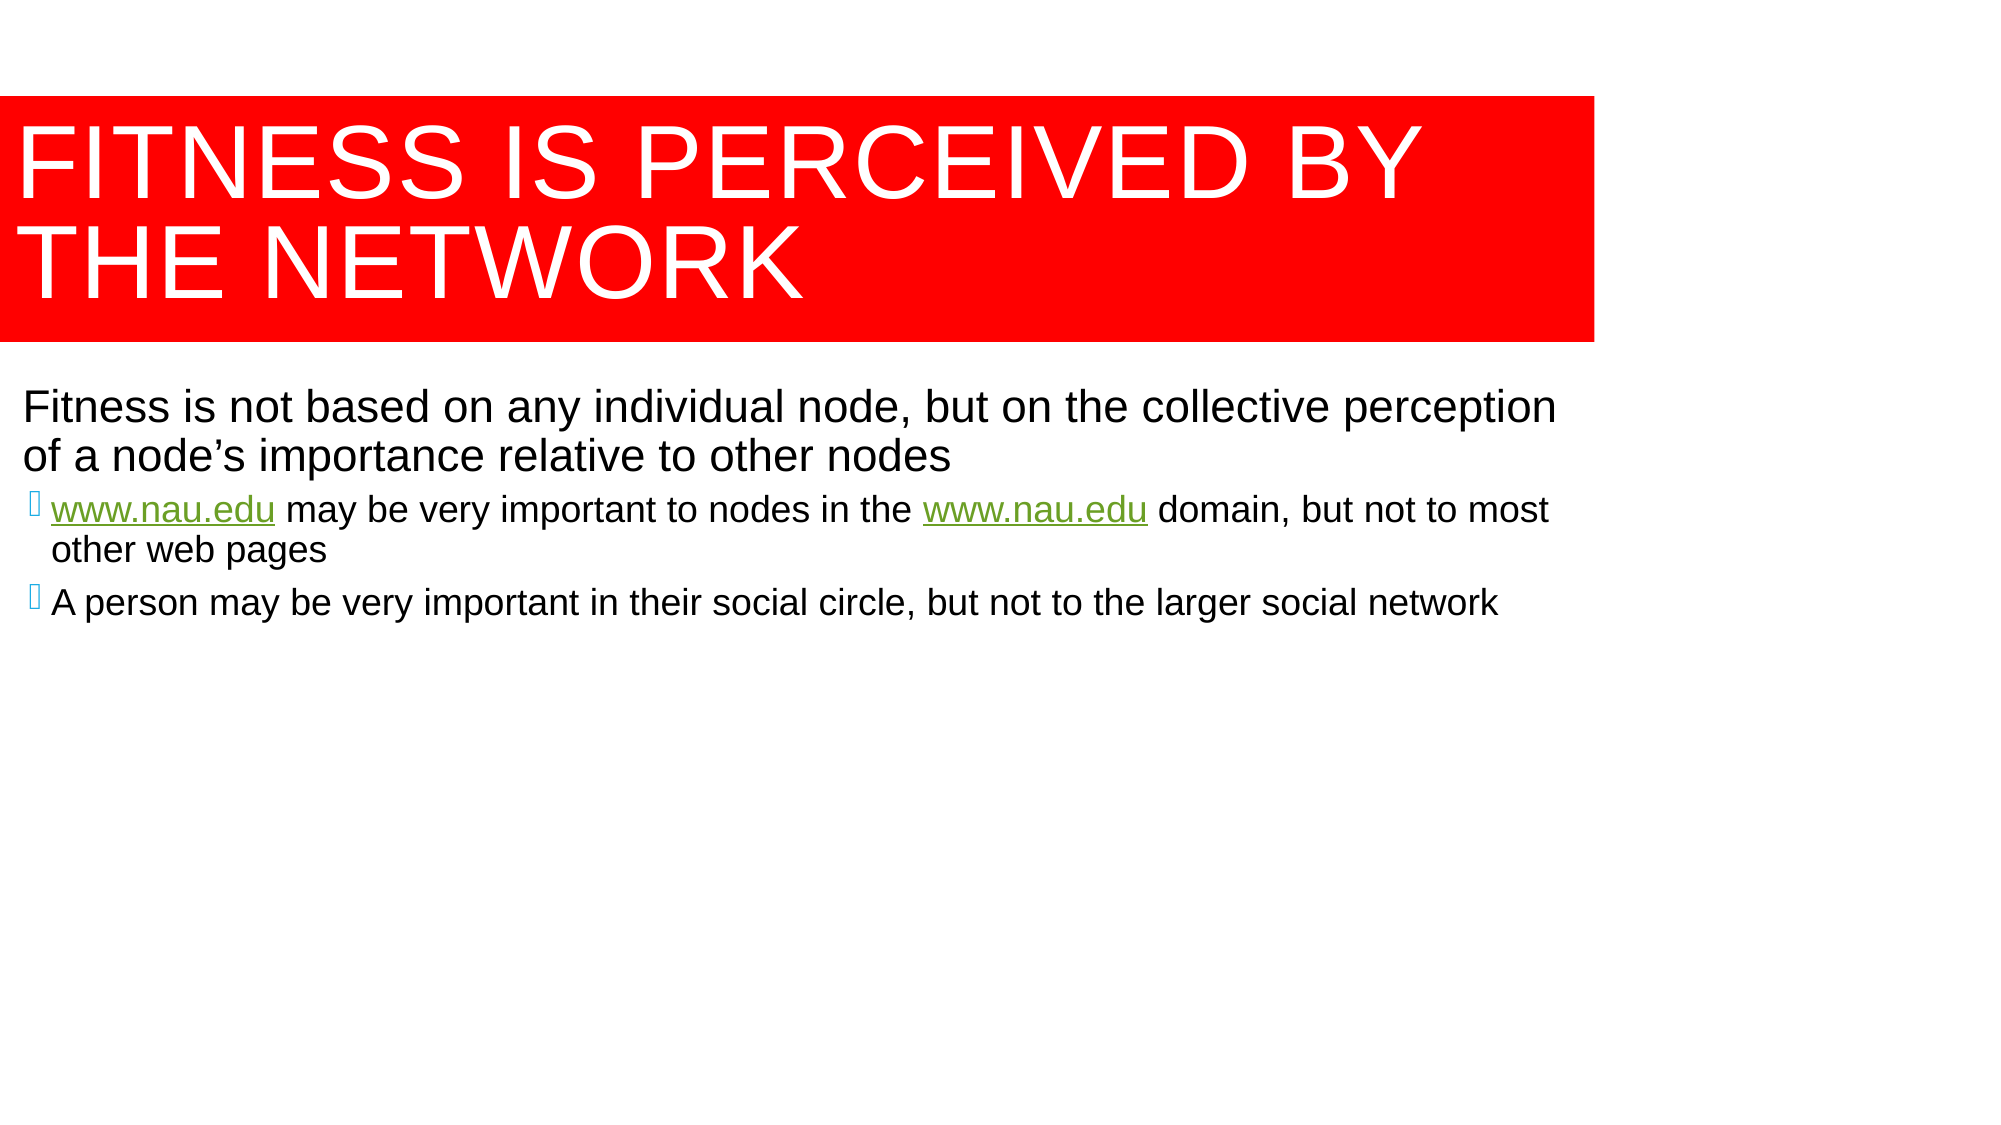

Fitness is Perceived by the Network
Fitness is not based on any individual node, but on the collective perception of a node’s importance relative to other nodes
www.nau.edu may be very important to nodes in the www.nau.edu domain, but not to most other web pages
A person may be very important in their social circle, but not to the larger social network